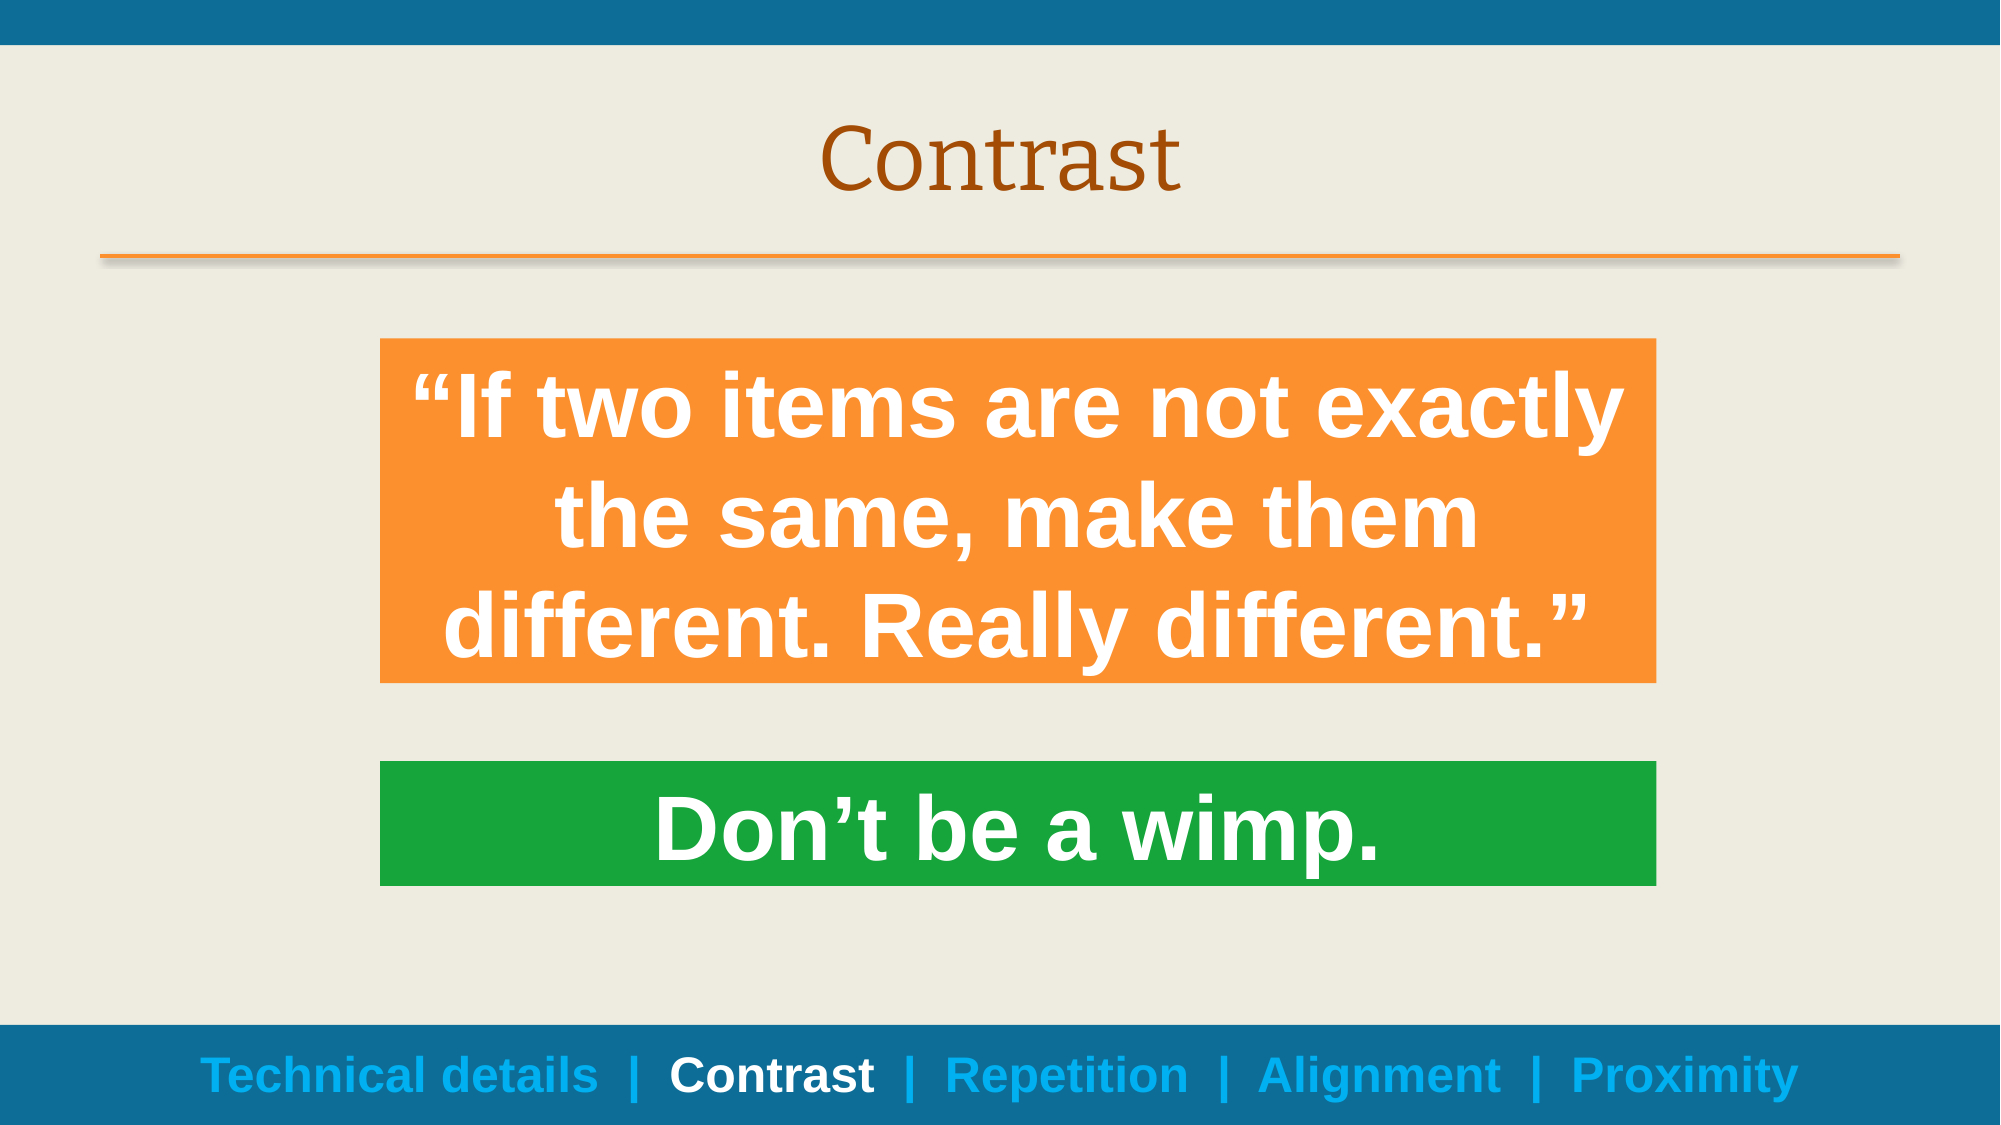

# Contrast
“If two items are not exactly the same, make them different. Really different.”
Don’t be a wimp.
Technical details  |  Contrast  |  Repetition  |  Alignment  |  Proximity